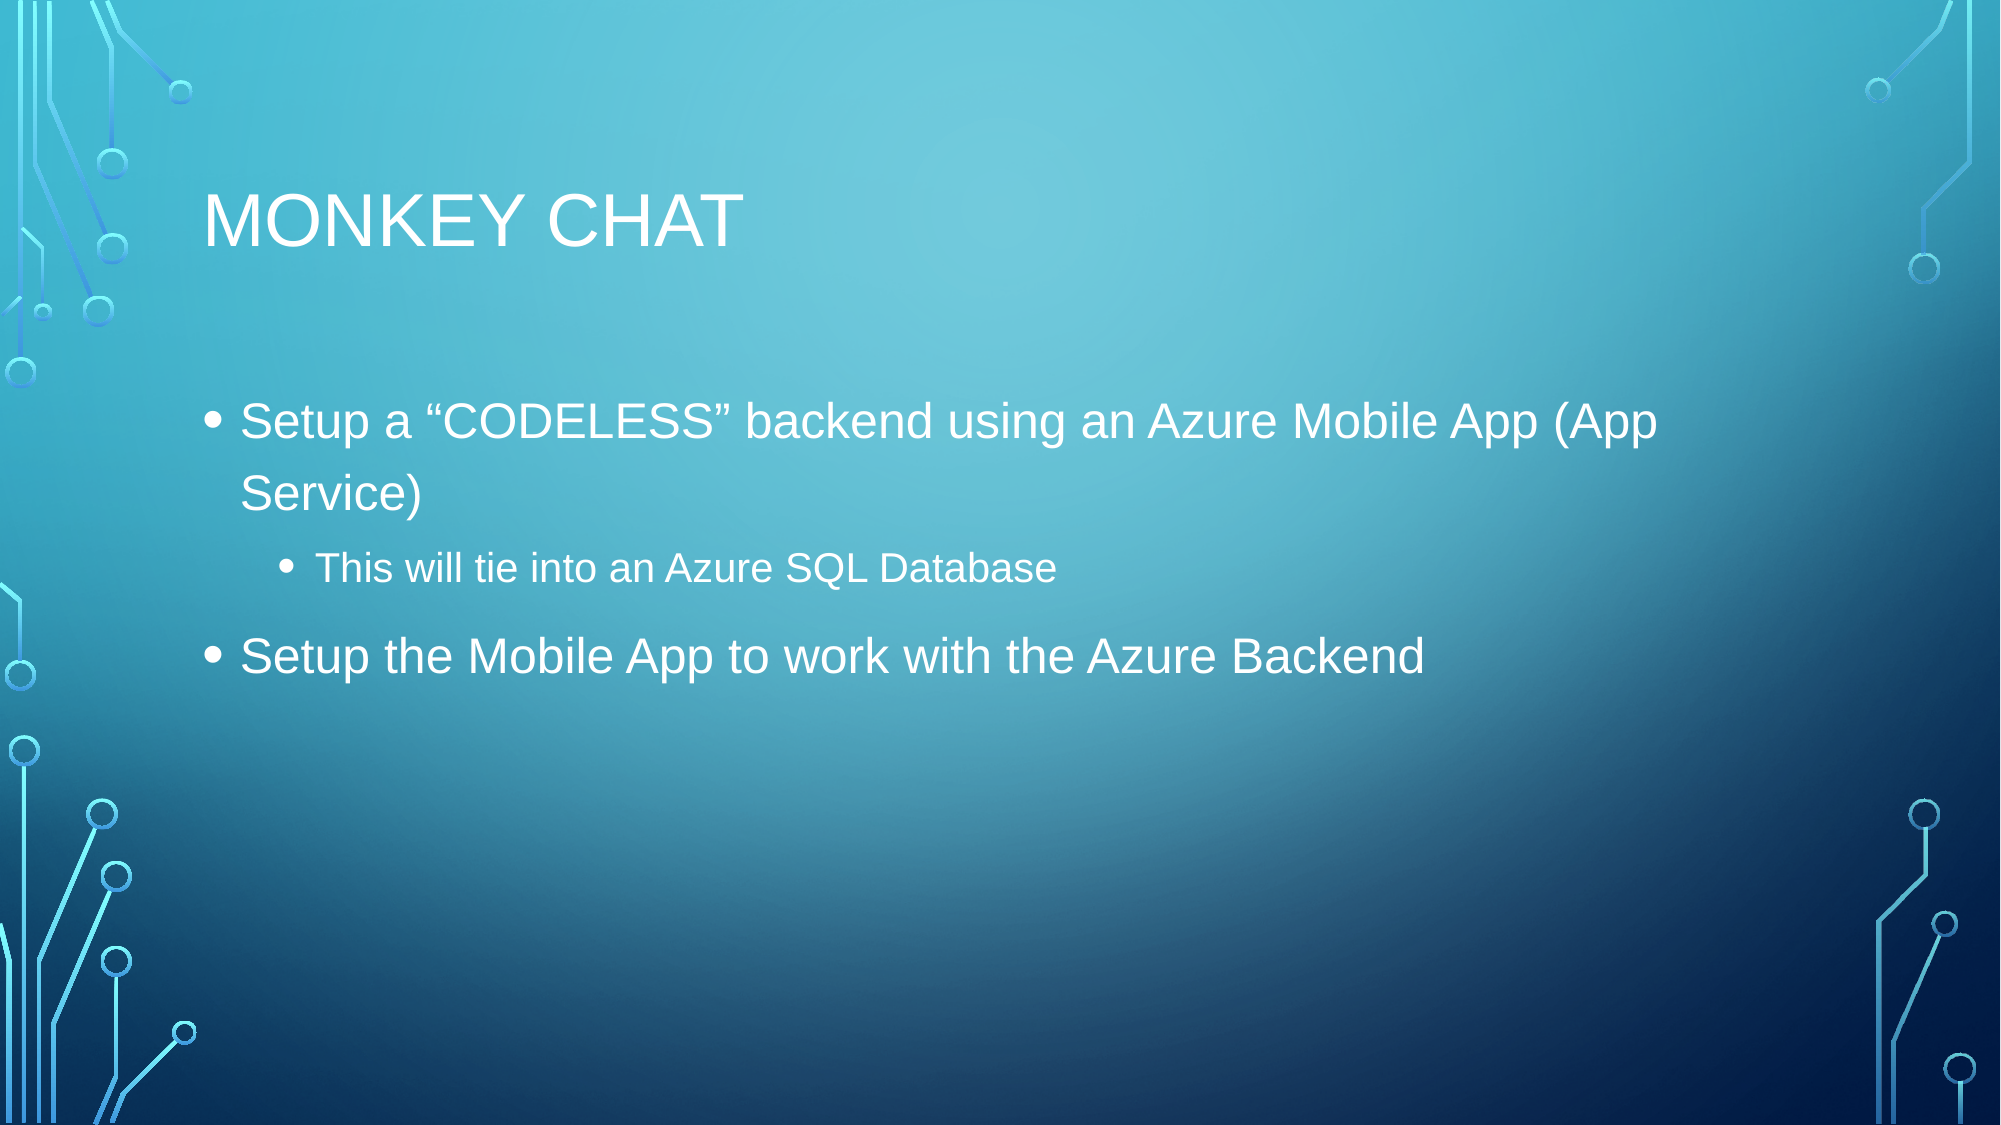

# Monkey Chat
Setup a “CODELESS” backend using an Azure Mobile App (App Service)
This will tie into an Azure SQL Database
Setup the Mobile App to work with the Azure Backend